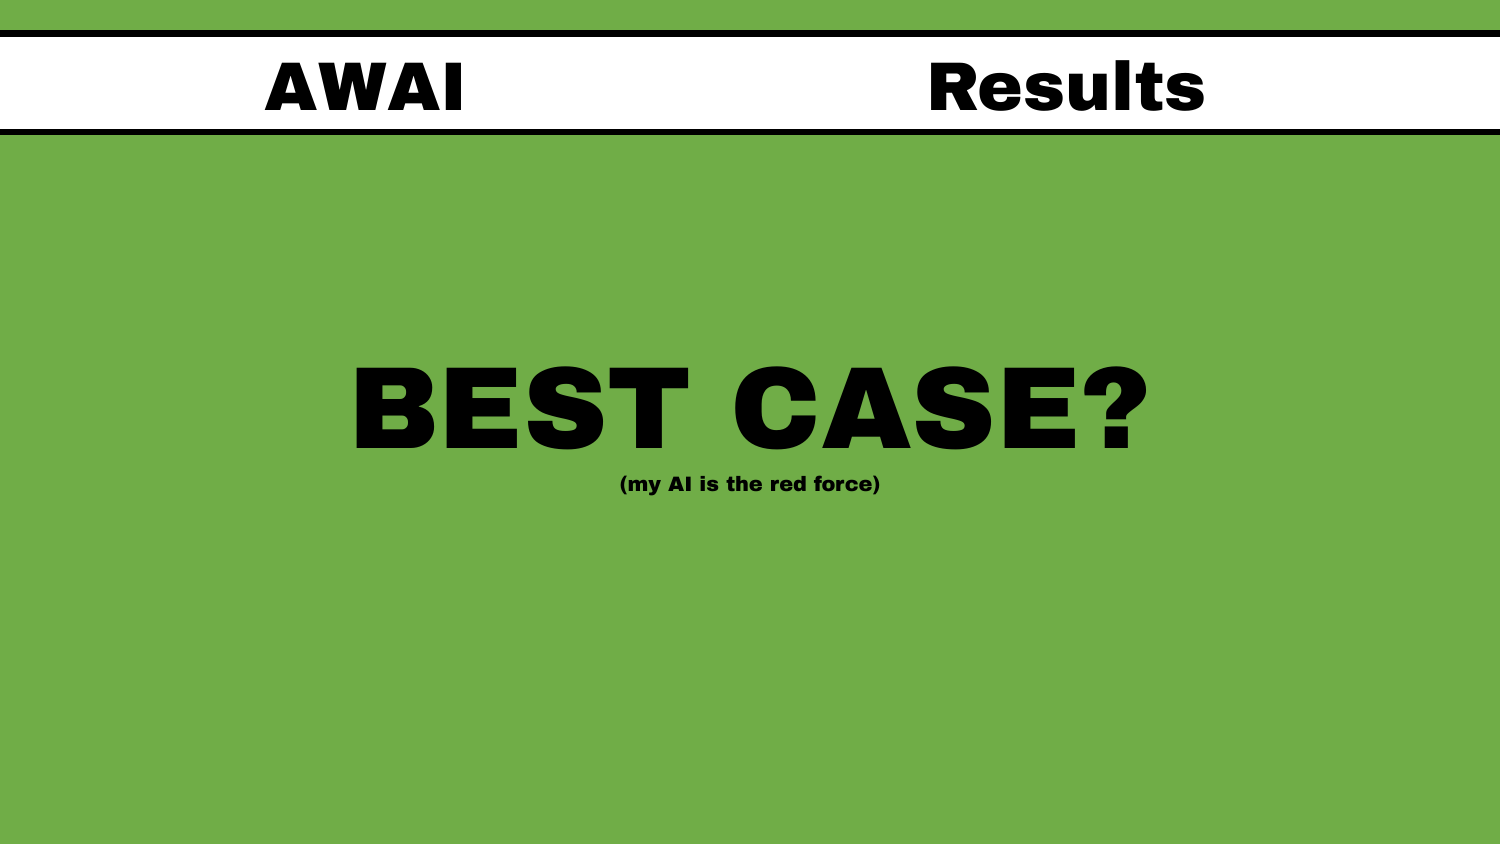

# AWAI
Results
BEST CASE?
(my AI is the red force)